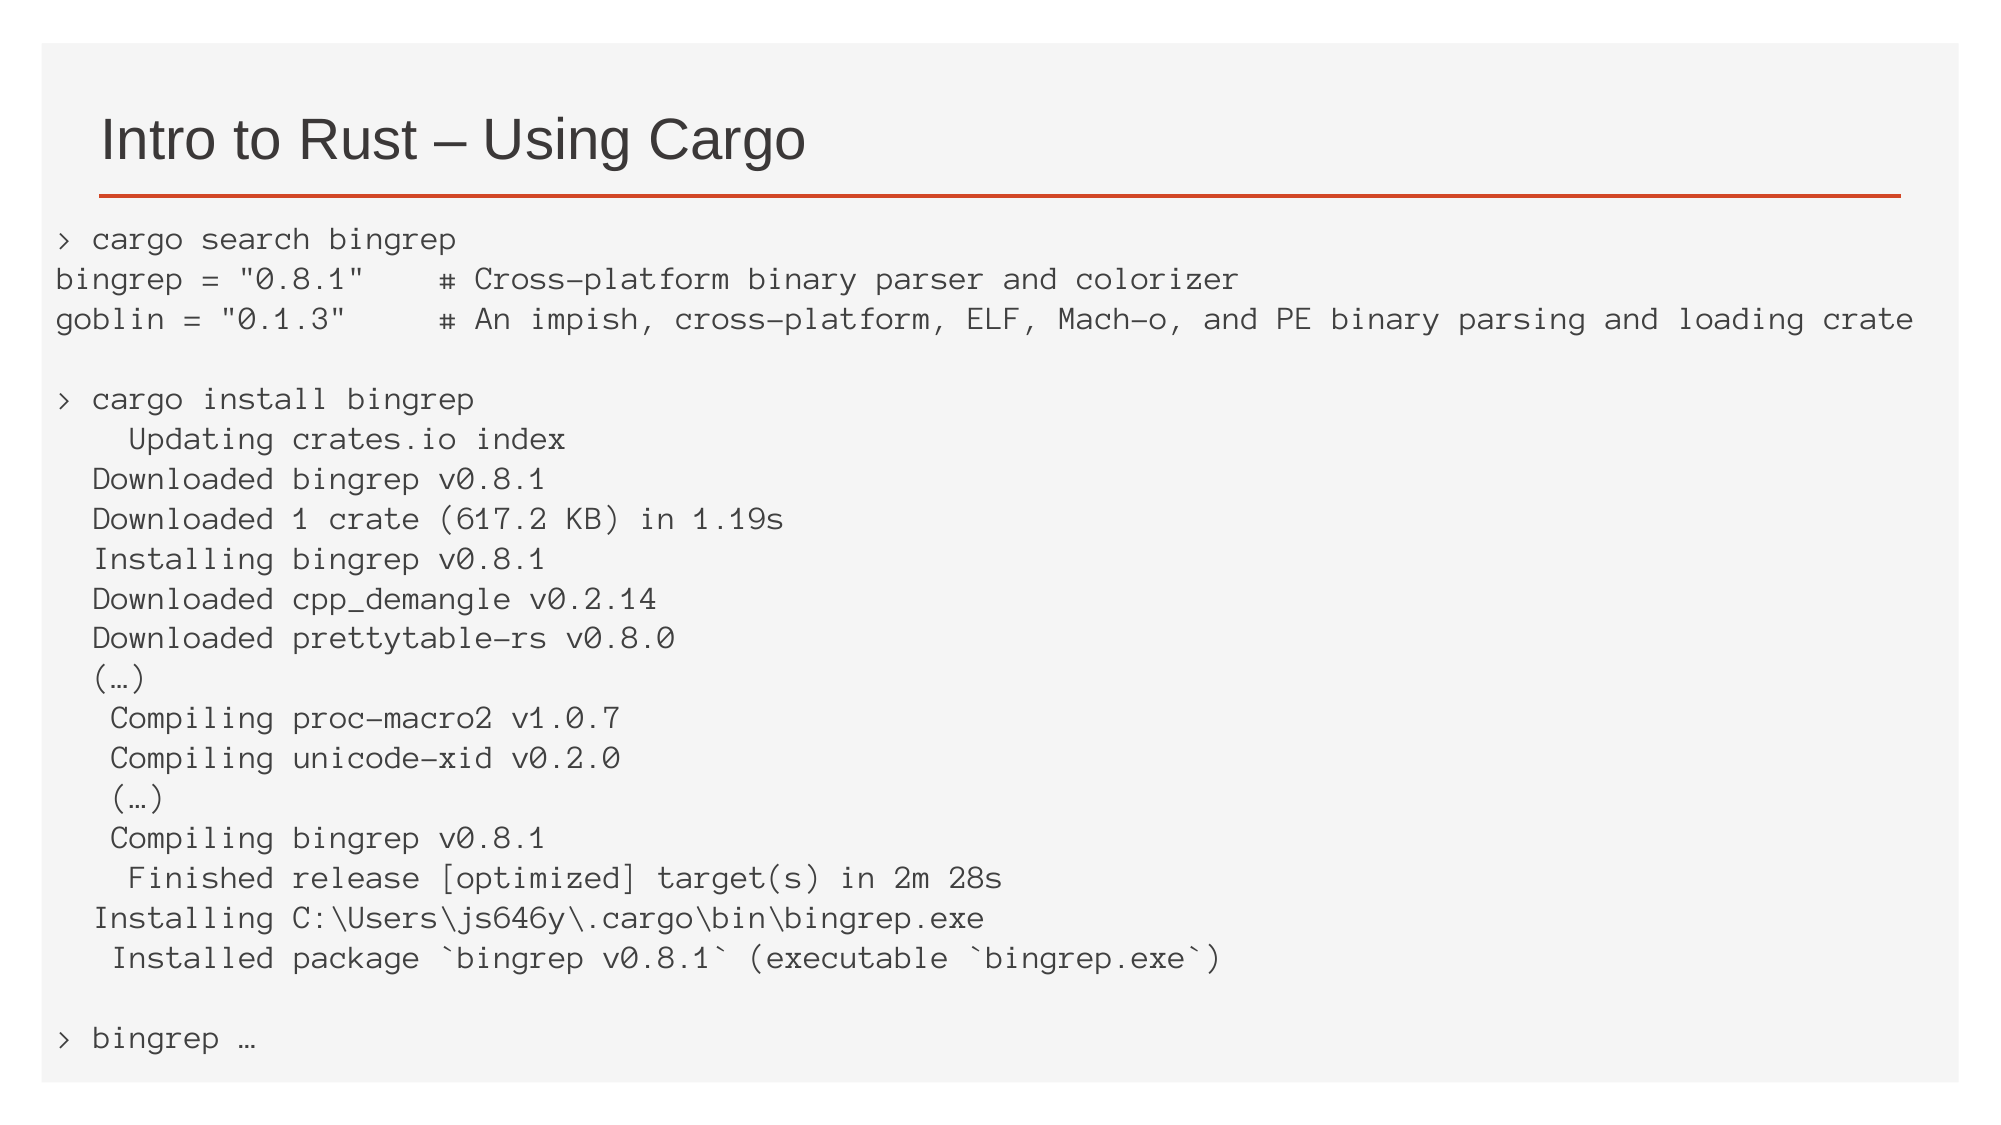

# Intro to Rust – Using Cargo
> cargo search bingrep
bingrep = "0.8.1"    # Cross-platform binary parser and colorizer
goblin = "0.1.3"     # An impish, cross-platform, ELF, Mach-o, and PE binary parsing and loading crate

> cargo install bingrep
    Updating crates.io index
  Downloaded bingrep v0.8.1
  Downloaded 1 crate (617.2 KB) in 1.19s
  Installing bingrep v0.8.1
  Downloaded cpp_demangle v0.2.14
  Downloaded prettytable-rs v0.8.0
  (…)
   Compiling proc-macro2 v1.0.7
   Compiling unicode-xid v0.2.0
   (…)
   Compiling bingrep v0.8.1
    Finished release [optimized] target(s) in 2m 28s
  Installing C:\Users\js646y\.cargo\bin\bingrep.exe
   Installed package `bingrep v0.8.1` (executable `bingrep.exe`)

> bingrep …